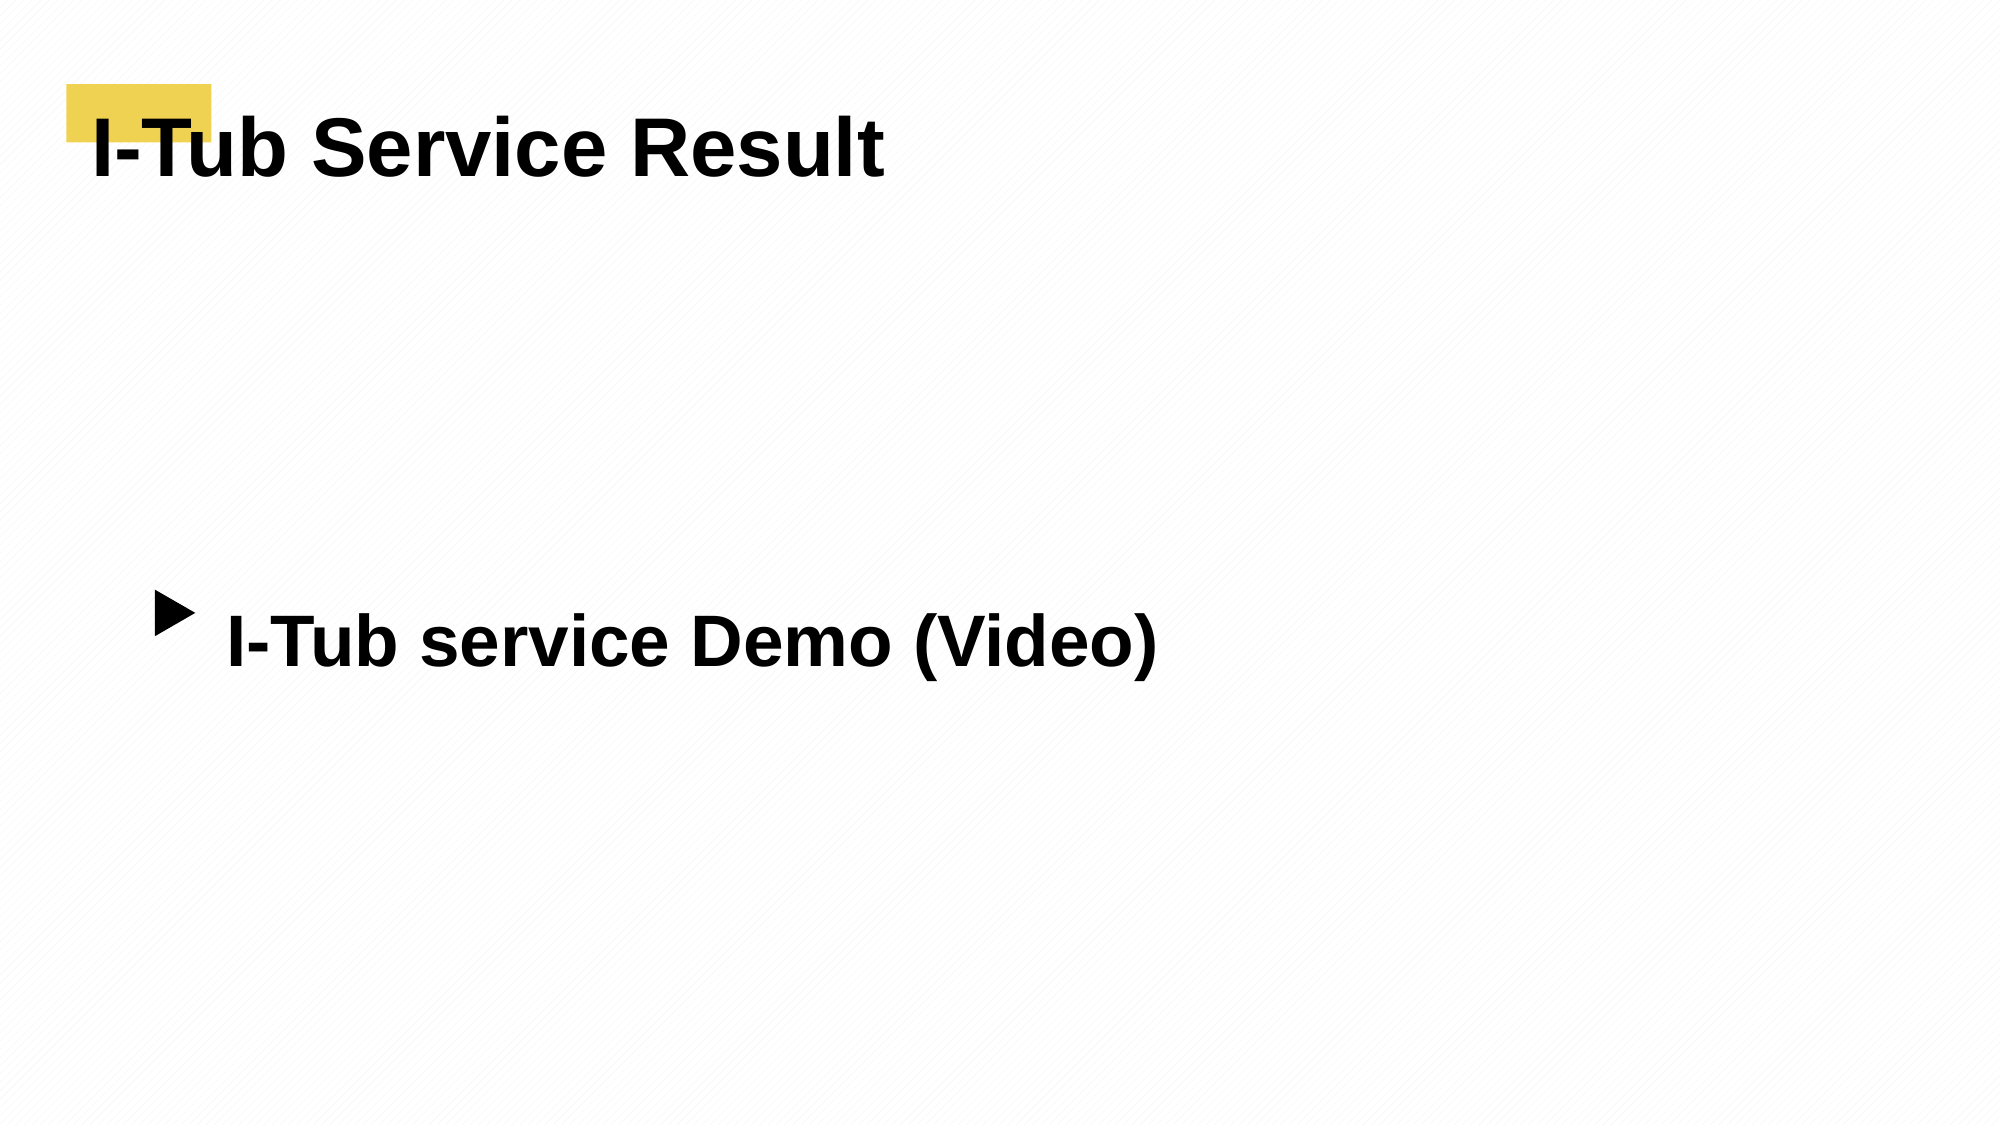

I-Tub Service Result
I-Tub service Demo (Video)